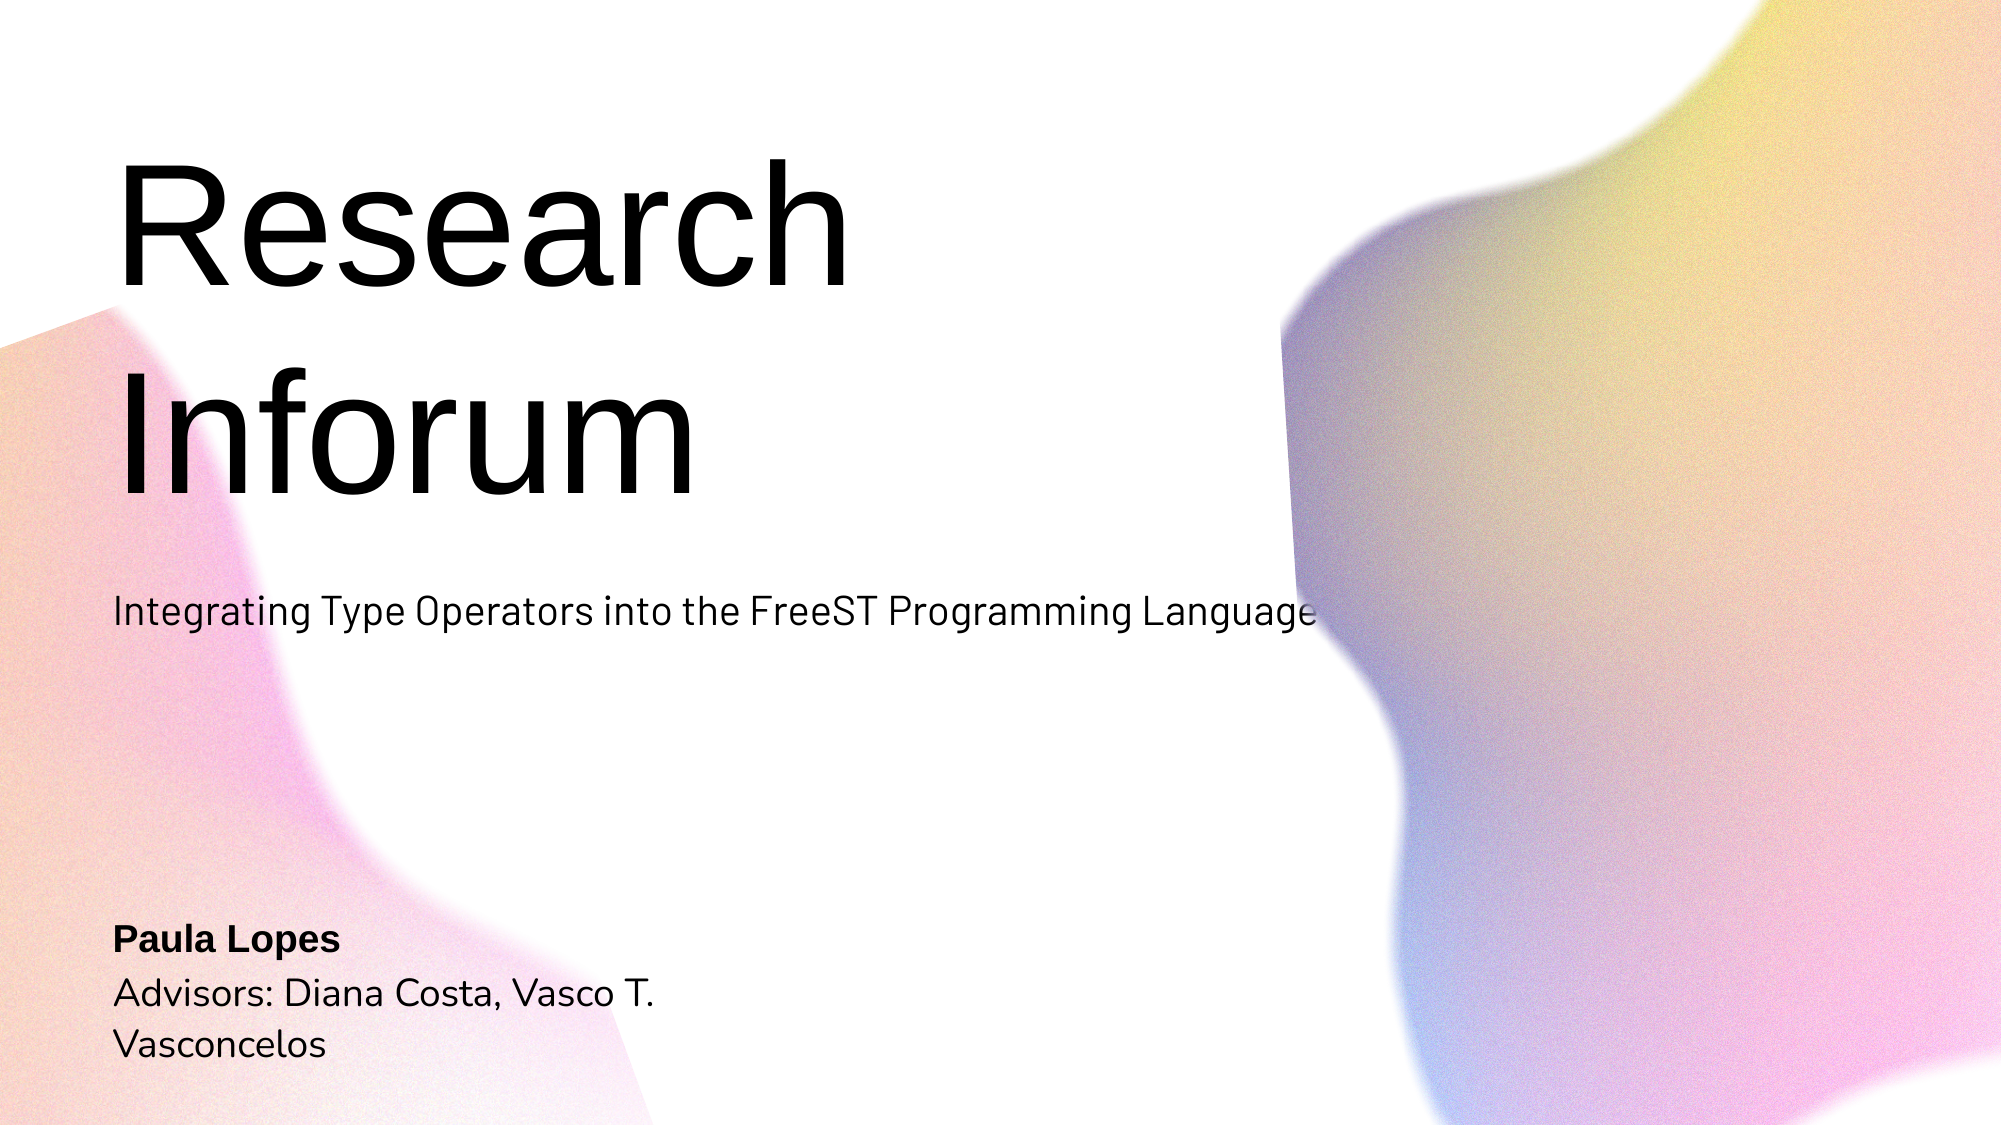

Research
Inforum
Integrating Type Operators into the FreeST Programming Language

Paula Lopes
Advisors: Diana Costa, Vasco T. Vasconcelos